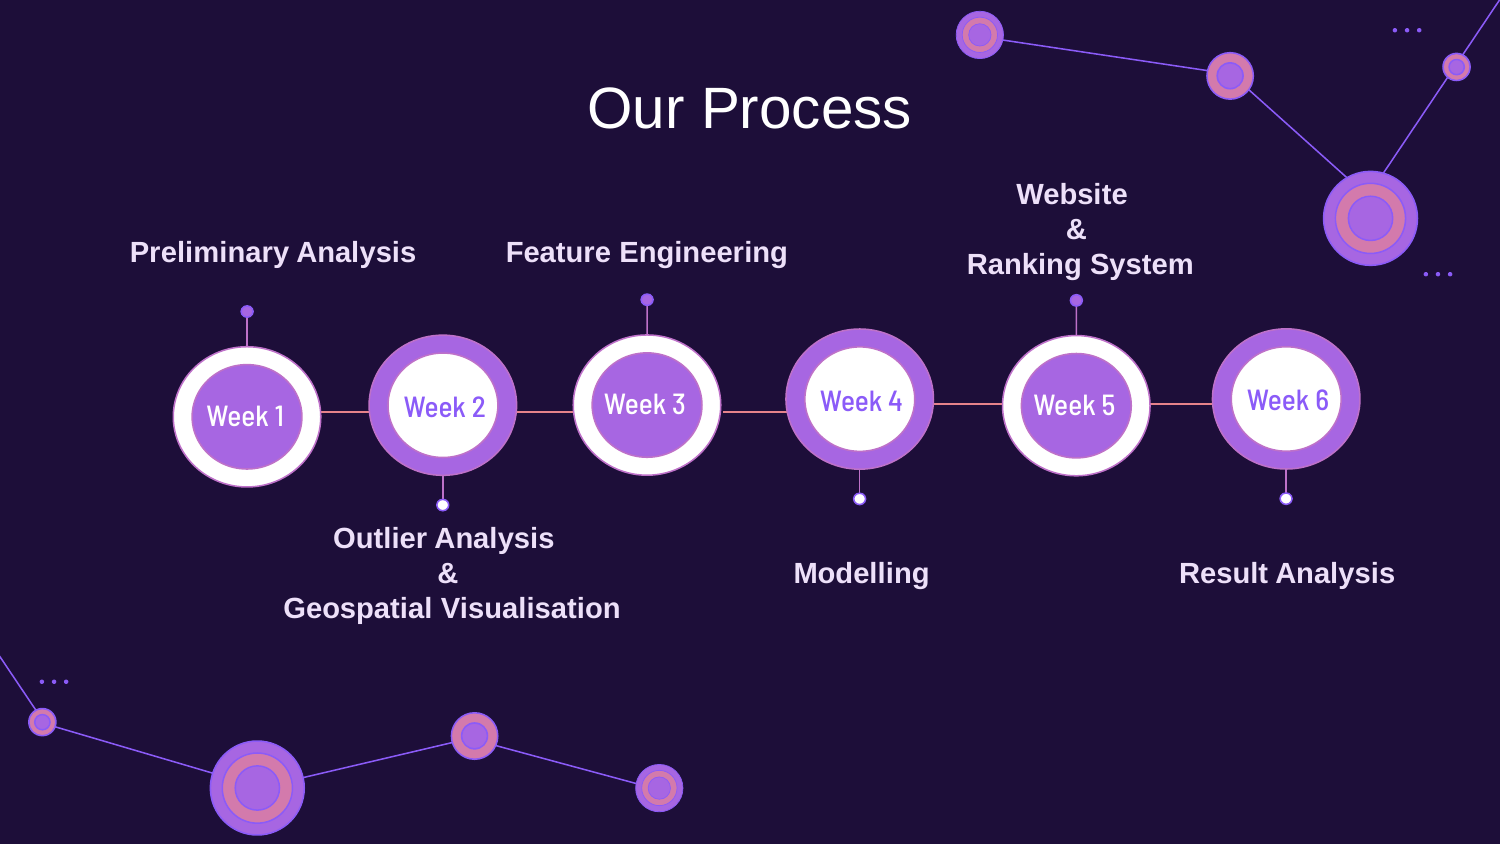

# Our Process
Website
&
 Ranking System
Preliminary Analysis
Feature Engineering

Week 3

Week 5

Week 1

Week 6

Week 4

Week 2

Outlier Analysis
&
 Geospatial Visualisation
Modelling
Result Analysis